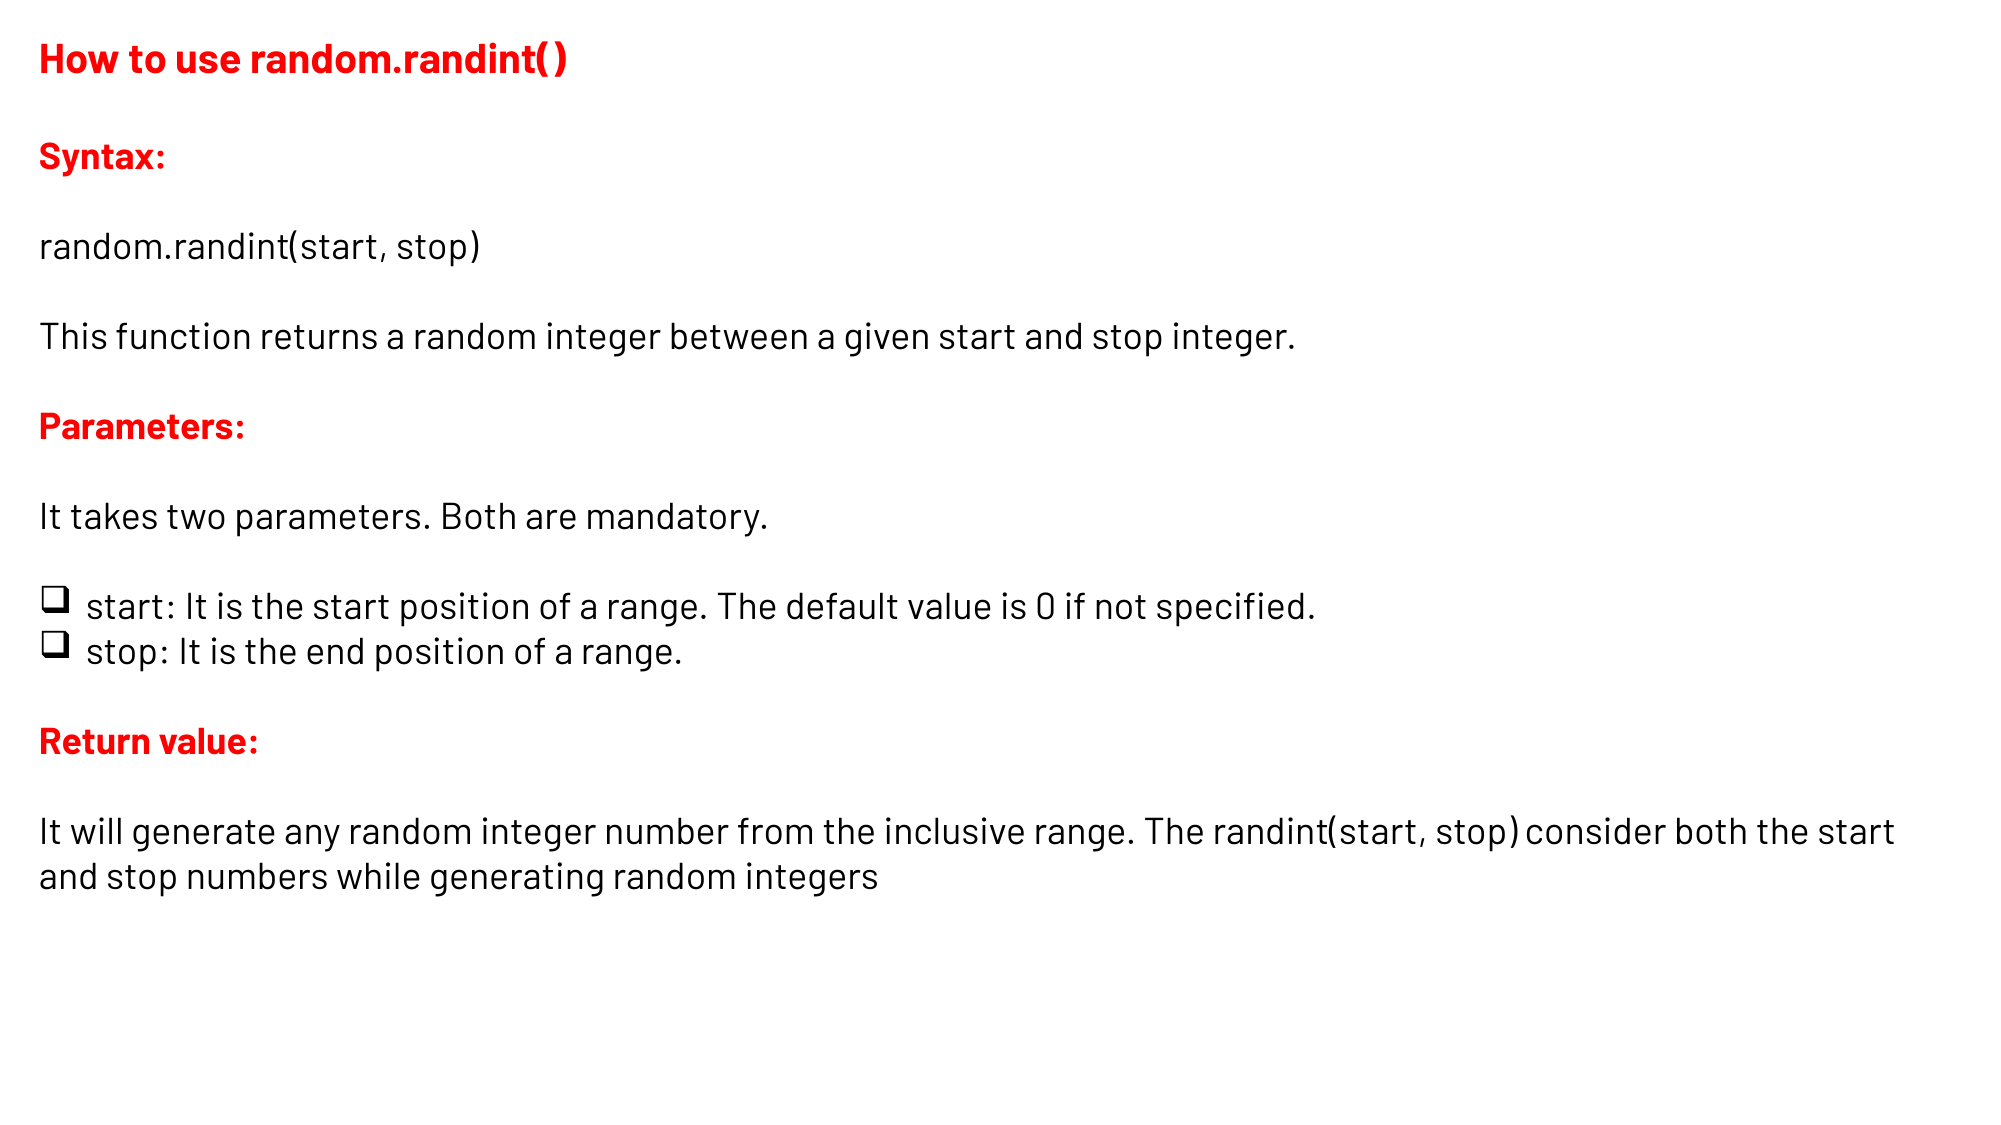

How to use random.randint()

Syntax:

random.randint(start, stop)

This function returns a random integer between a given start and stop integer.

Parameters:

It takes two parameters. Both are mandatory.

start: It is the start position of a range. The default value is 0 if not specified.
stop: It is the end position of a range.

Return value:

It will generate any random integer number from the inclusive range. The randint(start, stop) consider both the start and stop numbers while generating random integers